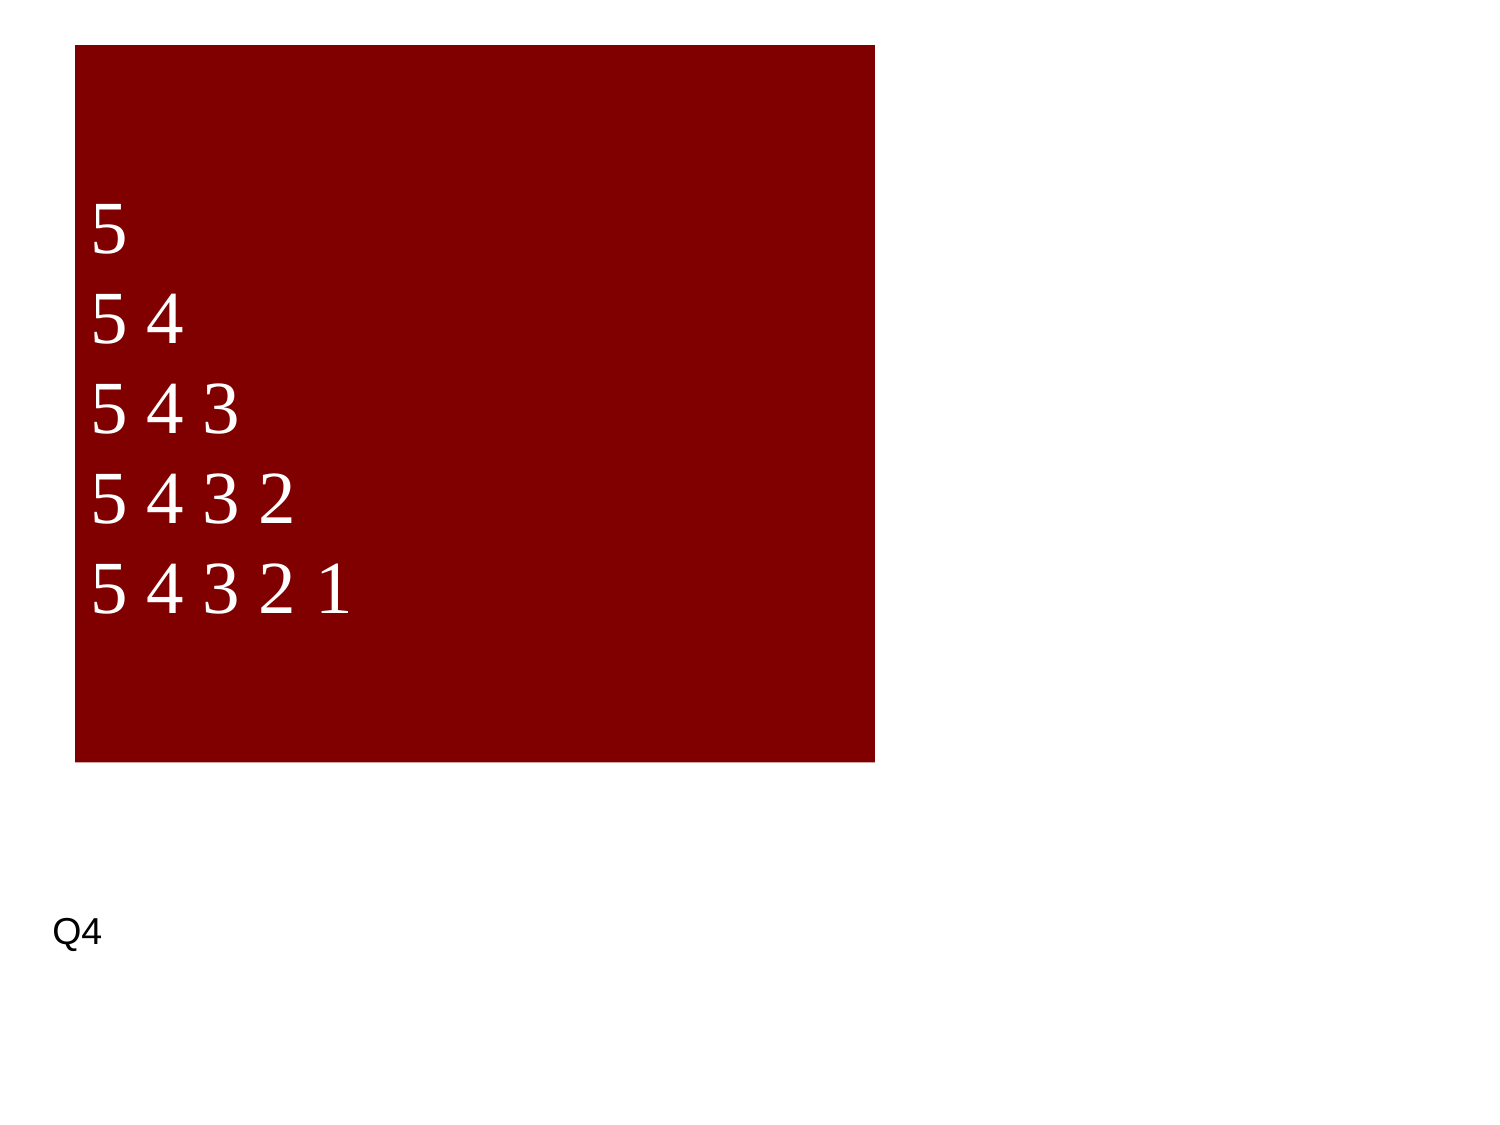

# 5 5 4 5 4 3 5 4 3 2 5 4 3 2 1
Q4